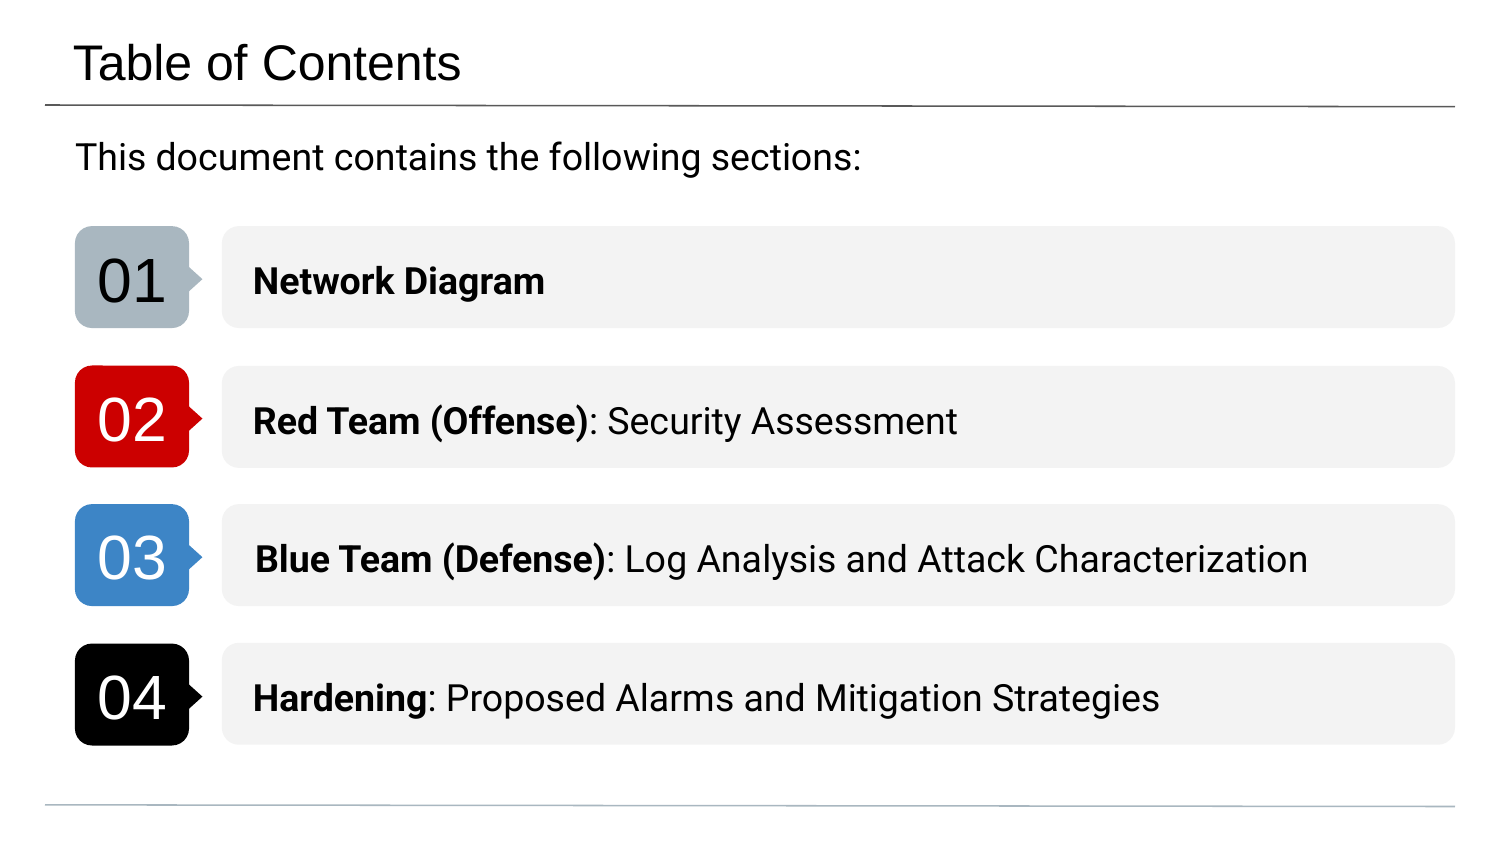

# Table of Contents

This document contains the following sections:
01

Network Diagram

02

Red Team (Offense): Security Assessment
03

Blue Team (Defense): Log Analysis and Attack Characterization
Hardening: Proposed Alarms and Mitigation Strategies

04